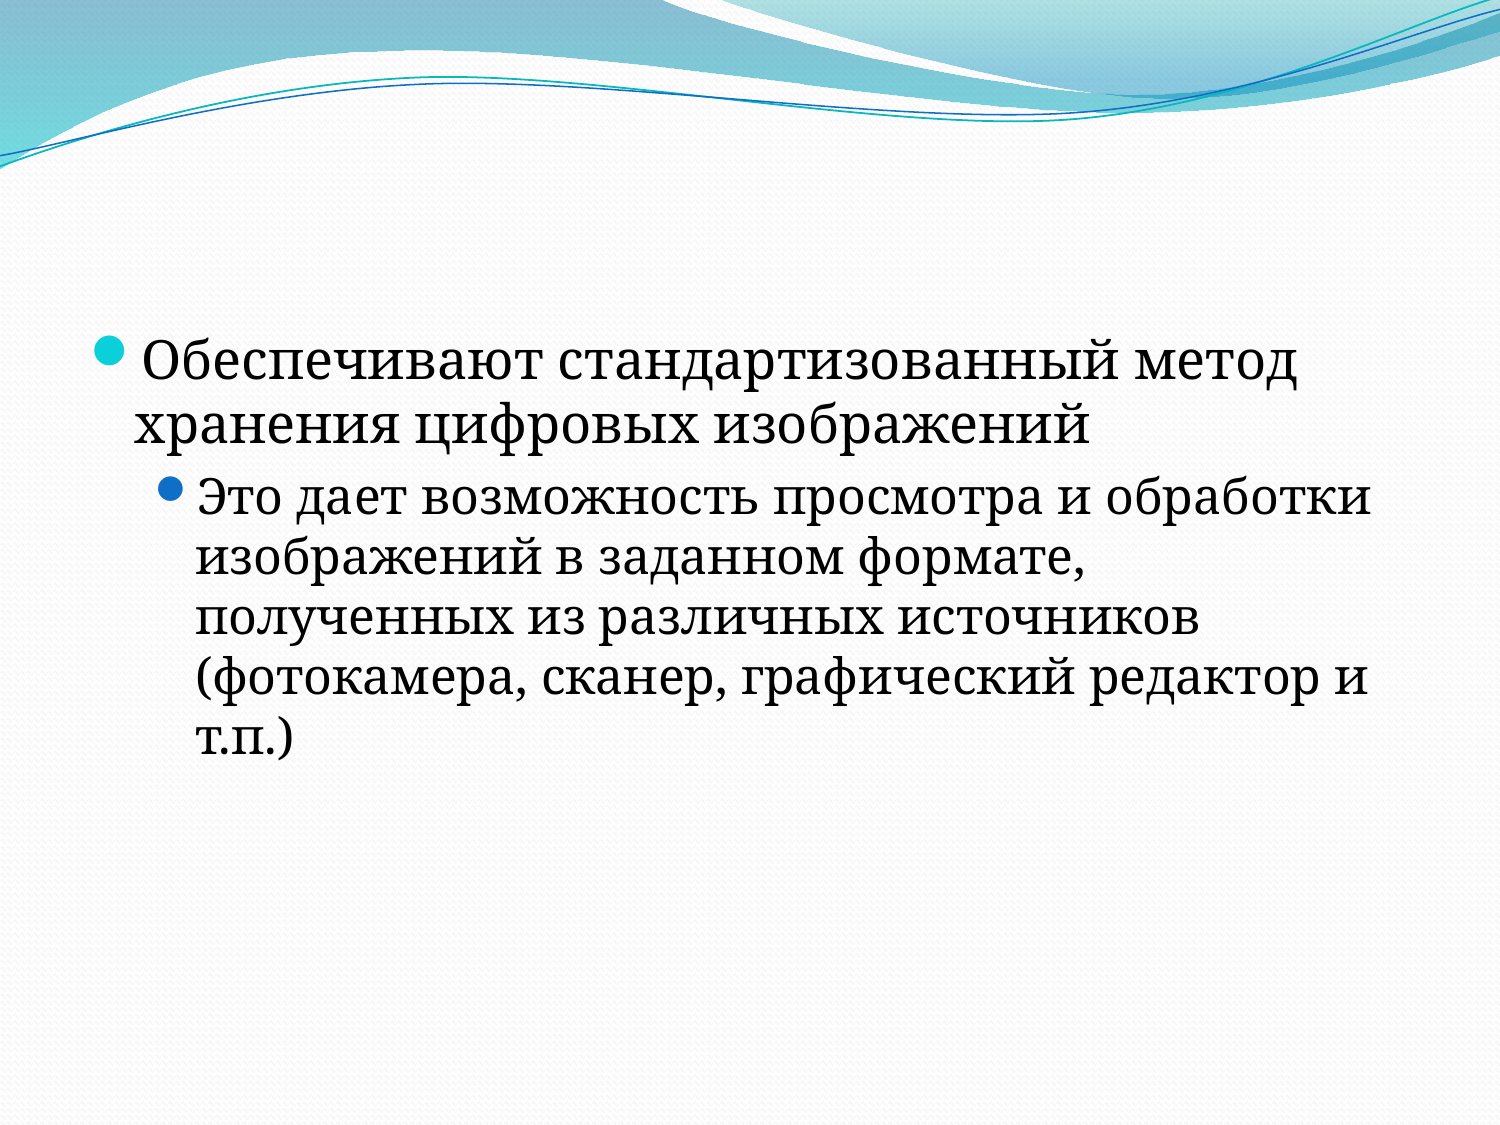

#
Обеспечивают стандартизованный метод хранения цифровых изображений
Это дает возможность просмотра и обработки изображений в заданном формате, полученных из различных источников (фотокамера, сканер, графический редактор и т.п.)